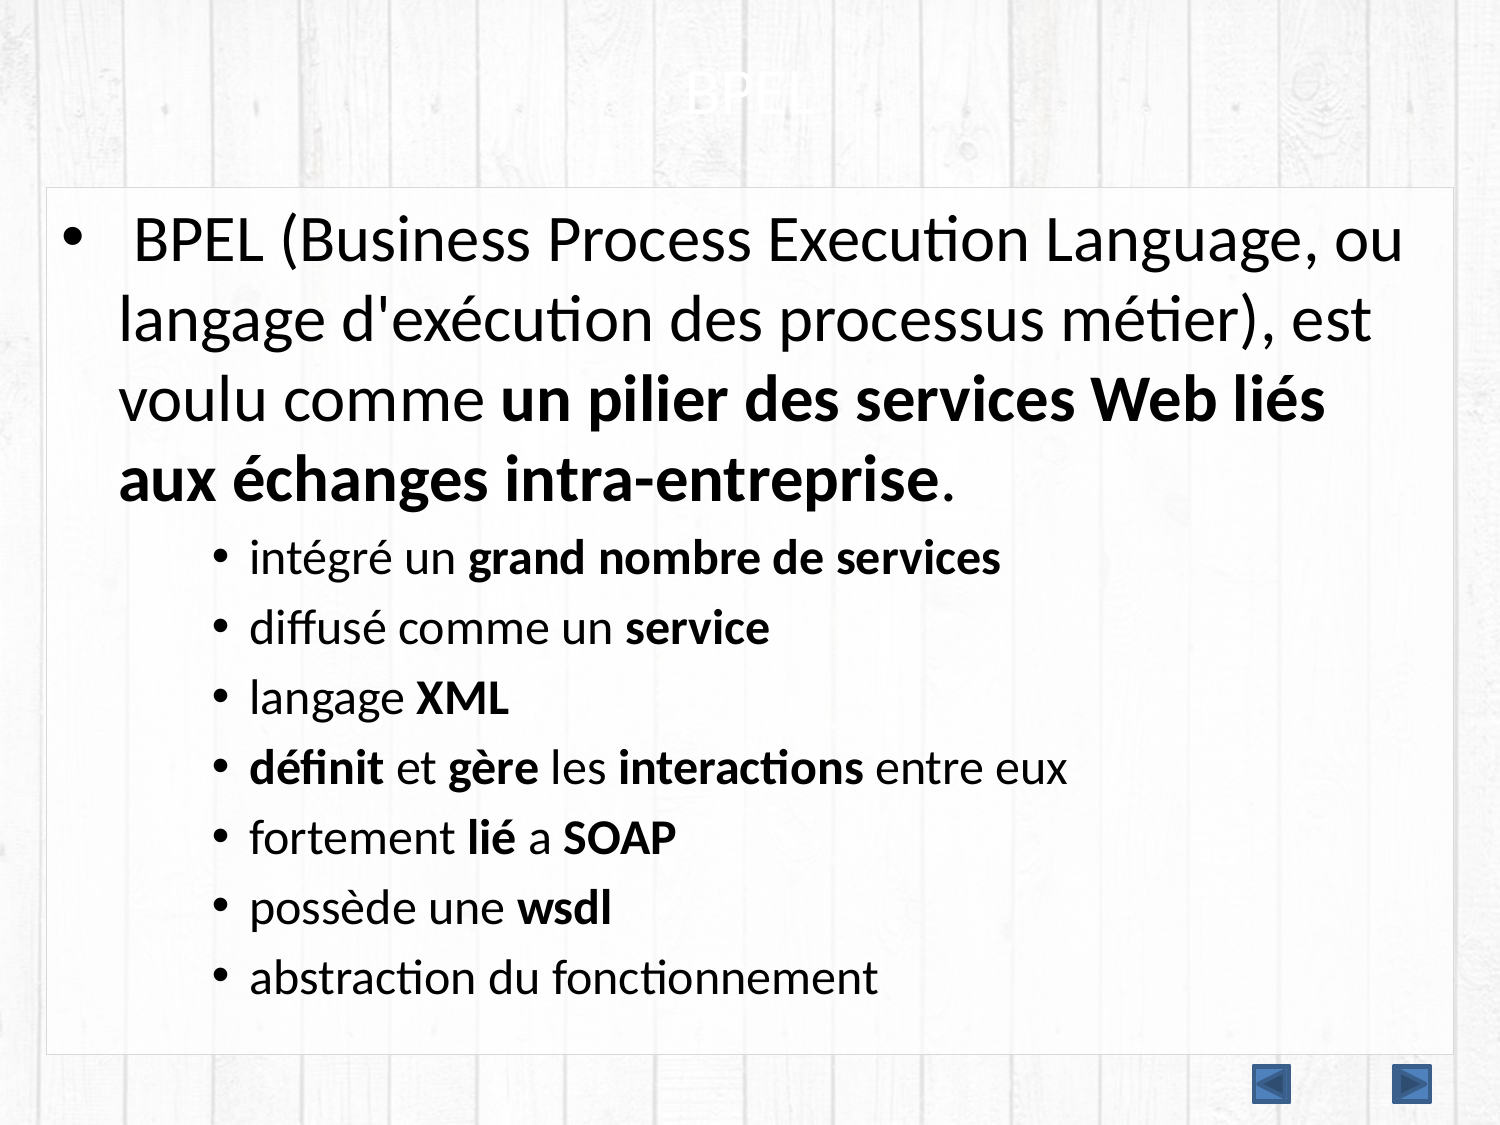

# BPEL
 BPEL (Business Process Execution Language, ou langage d'exécution des processus métier), est voulu comme un pilier des services Web liés aux échanges intra-entreprise.
intégré un grand nombre de services
diffusé comme un service
langage XML
définit et gère les interactions entre eux
fortement lié a SOAP
possède une wsdl
abstraction du fonctionnement